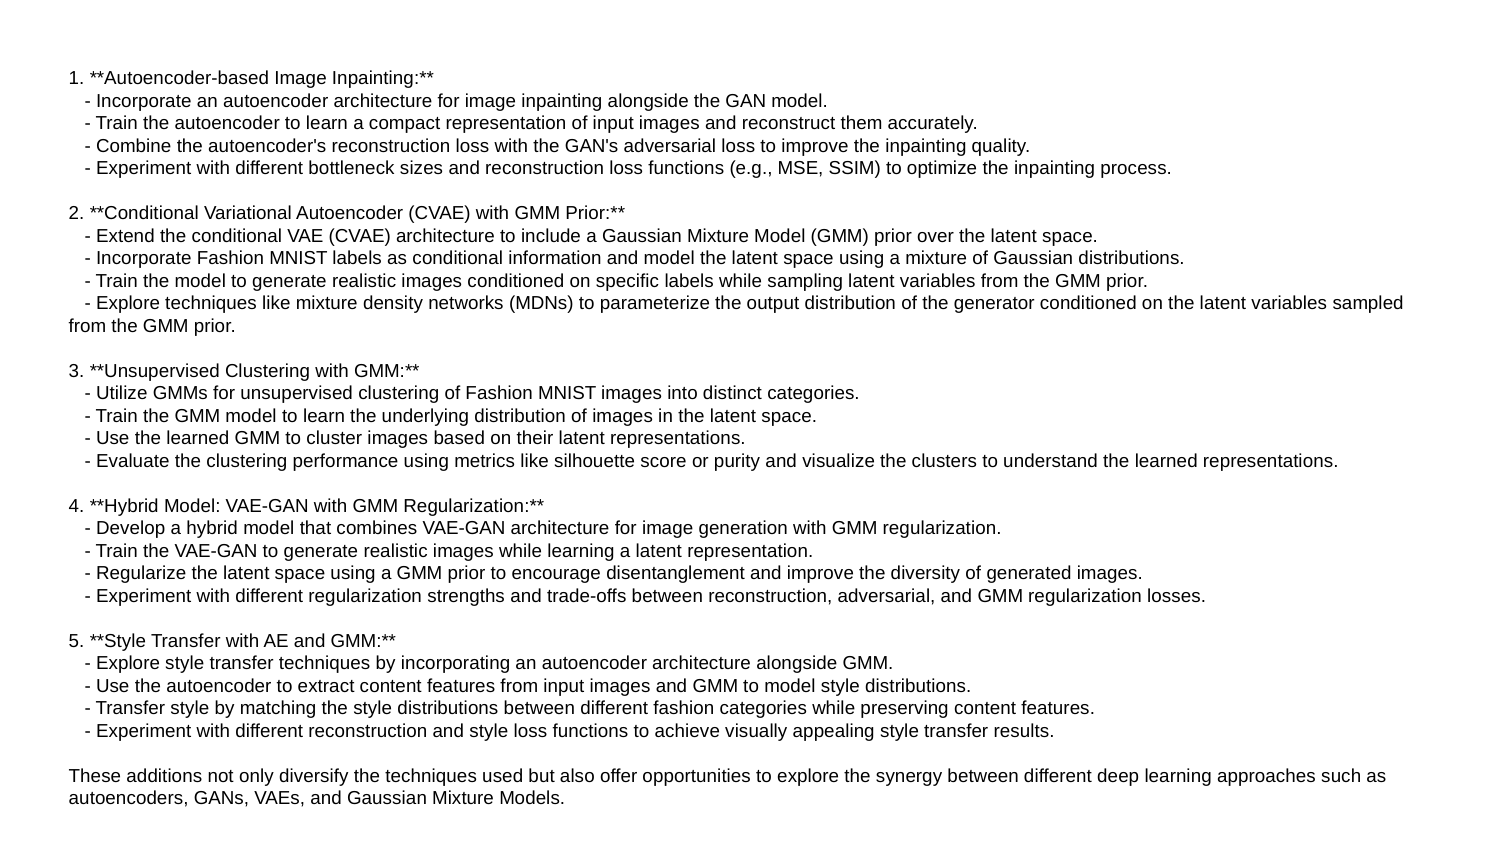

1. **Autoencoder-based Image Inpainting:**
   - Incorporate an autoencoder architecture for image inpainting alongside the GAN model.
   - Train the autoencoder to learn a compact representation of input images and reconstruct them accurately.
   - Combine the autoencoder's reconstruction loss with the GAN's adversarial loss to improve the inpainting quality.
   - Experiment with different bottleneck sizes and reconstruction loss functions (e.g., MSE, SSIM) to optimize the inpainting process.

2. **Conditional Variational Autoencoder (CVAE) with GMM Prior:**
   - Extend the conditional VAE (CVAE) architecture to include a Gaussian Mixture Model (GMM) prior over the latent space.
   - Incorporate Fashion MNIST labels as conditional information and model the latent space using a mixture of Gaussian distributions.
   - Train the model to generate realistic images conditioned on specific labels while sampling latent variables from the GMM prior.
   - Explore techniques like mixture density networks (MDNs) to parameterize the output distribution of the generator conditioned on the latent variables sampled from the GMM prior.

3. **Unsupervised Clustering with GMM:**
   - Utilize GMMs for unsupervised clustering of Fashion MNIST images into distinct categories.
   - Train the GMM model to learn the underlying distribution of images in the latent space.
   - Use the learned GMM to cluster images based on their latent representations.
   - Evaluate the clustering performance using metrics like silhouette score or purity and visualize the clusters to understand the learned representations.

4. **Hybrid Model: VAE-GAN with GMM Regularization:**
   - Develop a hybrid model that combines VAE-GAN architecture for image generation with GMM regularization.
   - Train the VAE-GAN to generate realistic images while learning a latent representation.
   - Regularize the latent space using a GMM prior to encourage disentanglement and improve the diversity of generated images.
   - Experiment with different regularization strengths and trade-offs between reconstruction, adversarial, and GMM regularization losses.

5. **Style Transfer with AE and GMM:**
   - Explore style transfer techniques by incorporating an autoencoder architecture alongside GMM.
   - Use the autoencoder to extract content features from input images and GMM to model style distributions.
   - Transfer style by matching the style distributions between different fashion categories while preserving content features.
   - Experiment with different reconstruction and style loss functions to achieve visually appealing style transfer results.

These additions not only diversify the techniques used but also offer opportunities to explore the synergy between different deep learning approaches such as autoencoders, GANs, VAEs, and Gaussian Mixture Models.